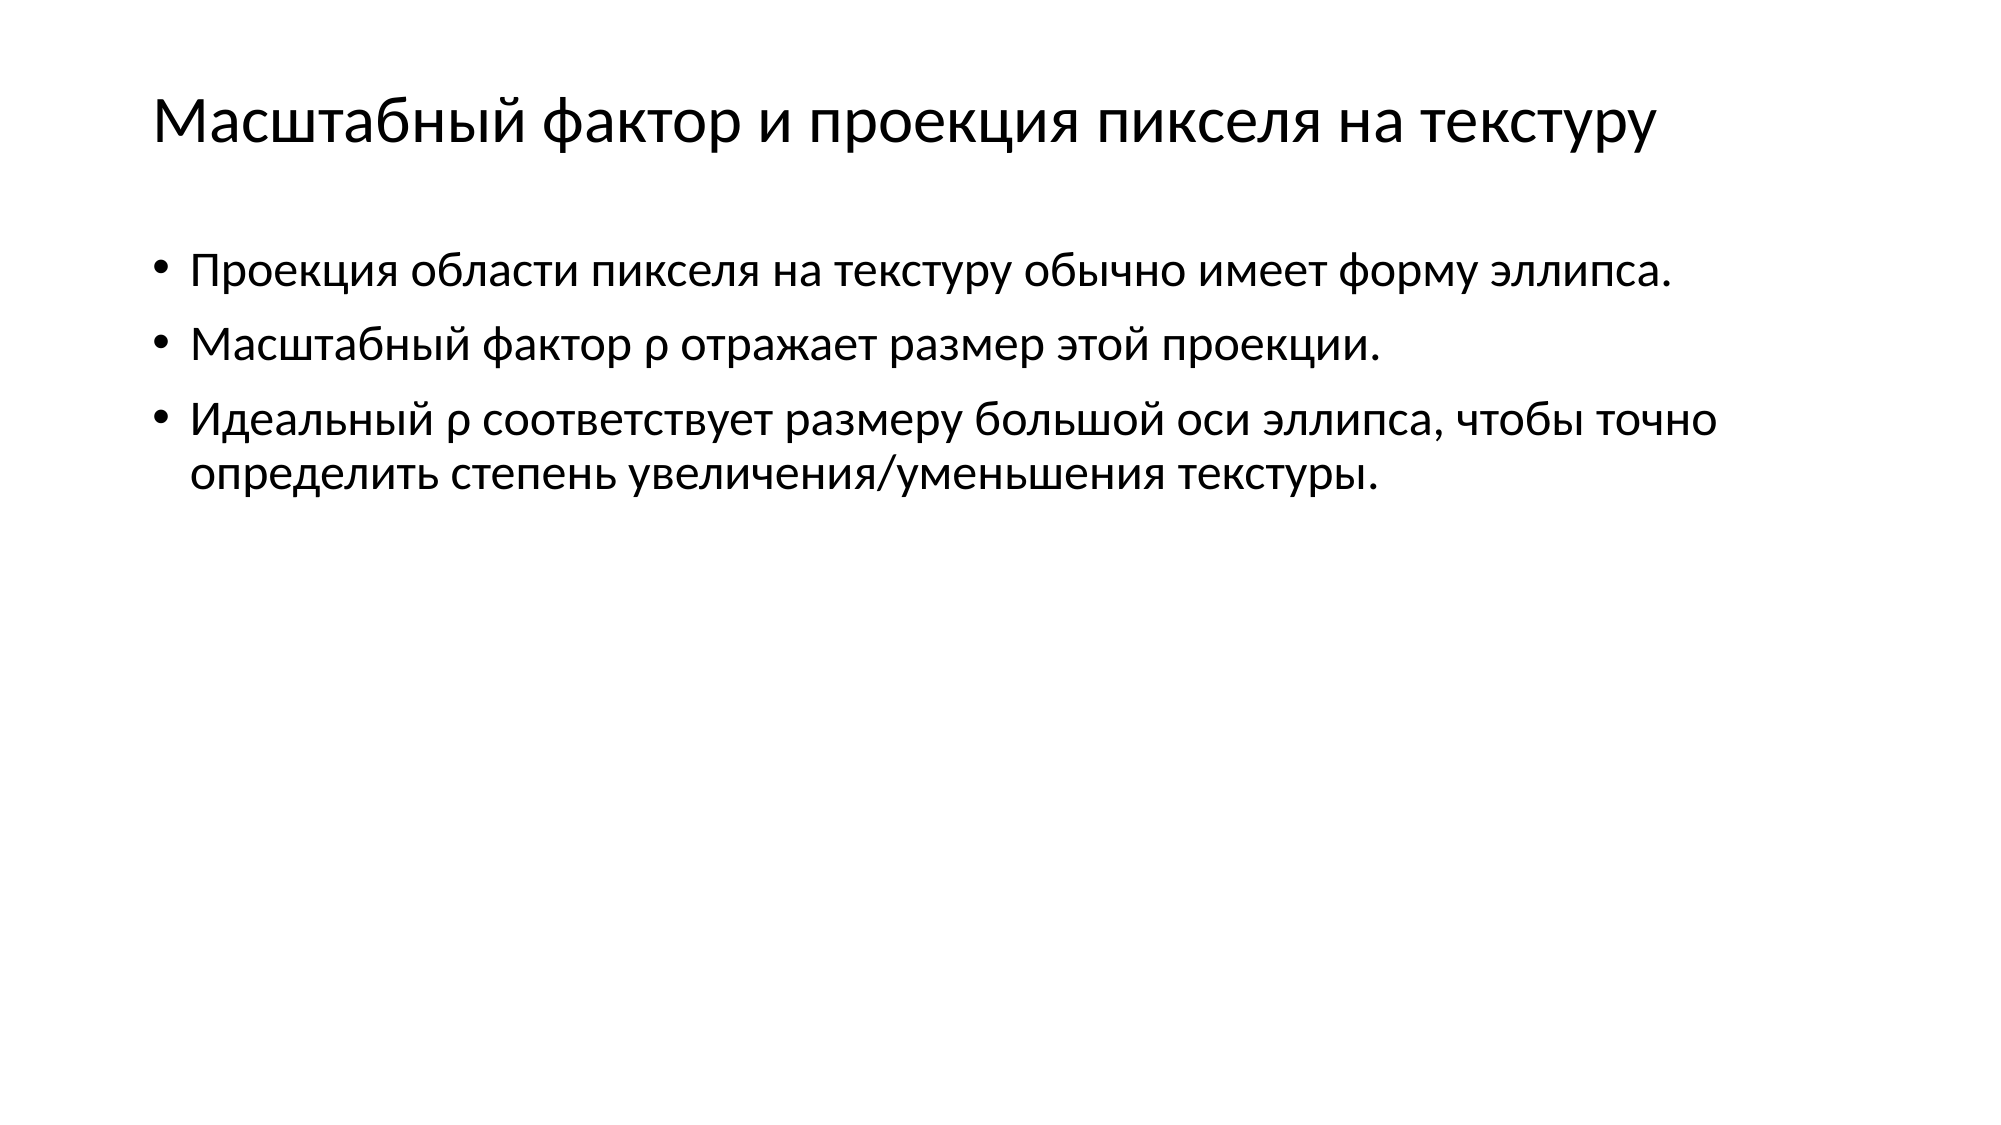

# Масштабный фактор и проекция пикселя на текстуру
Проекция области пикселя на текстуру обычно имеет форму эллипса.
Масштабный фактор ρ отражает размер этой проекции.
Идеальный ρ соответствует размеру большой оси эллипса, чтобы точно определить степень увеличения/уменьшения текстуры.